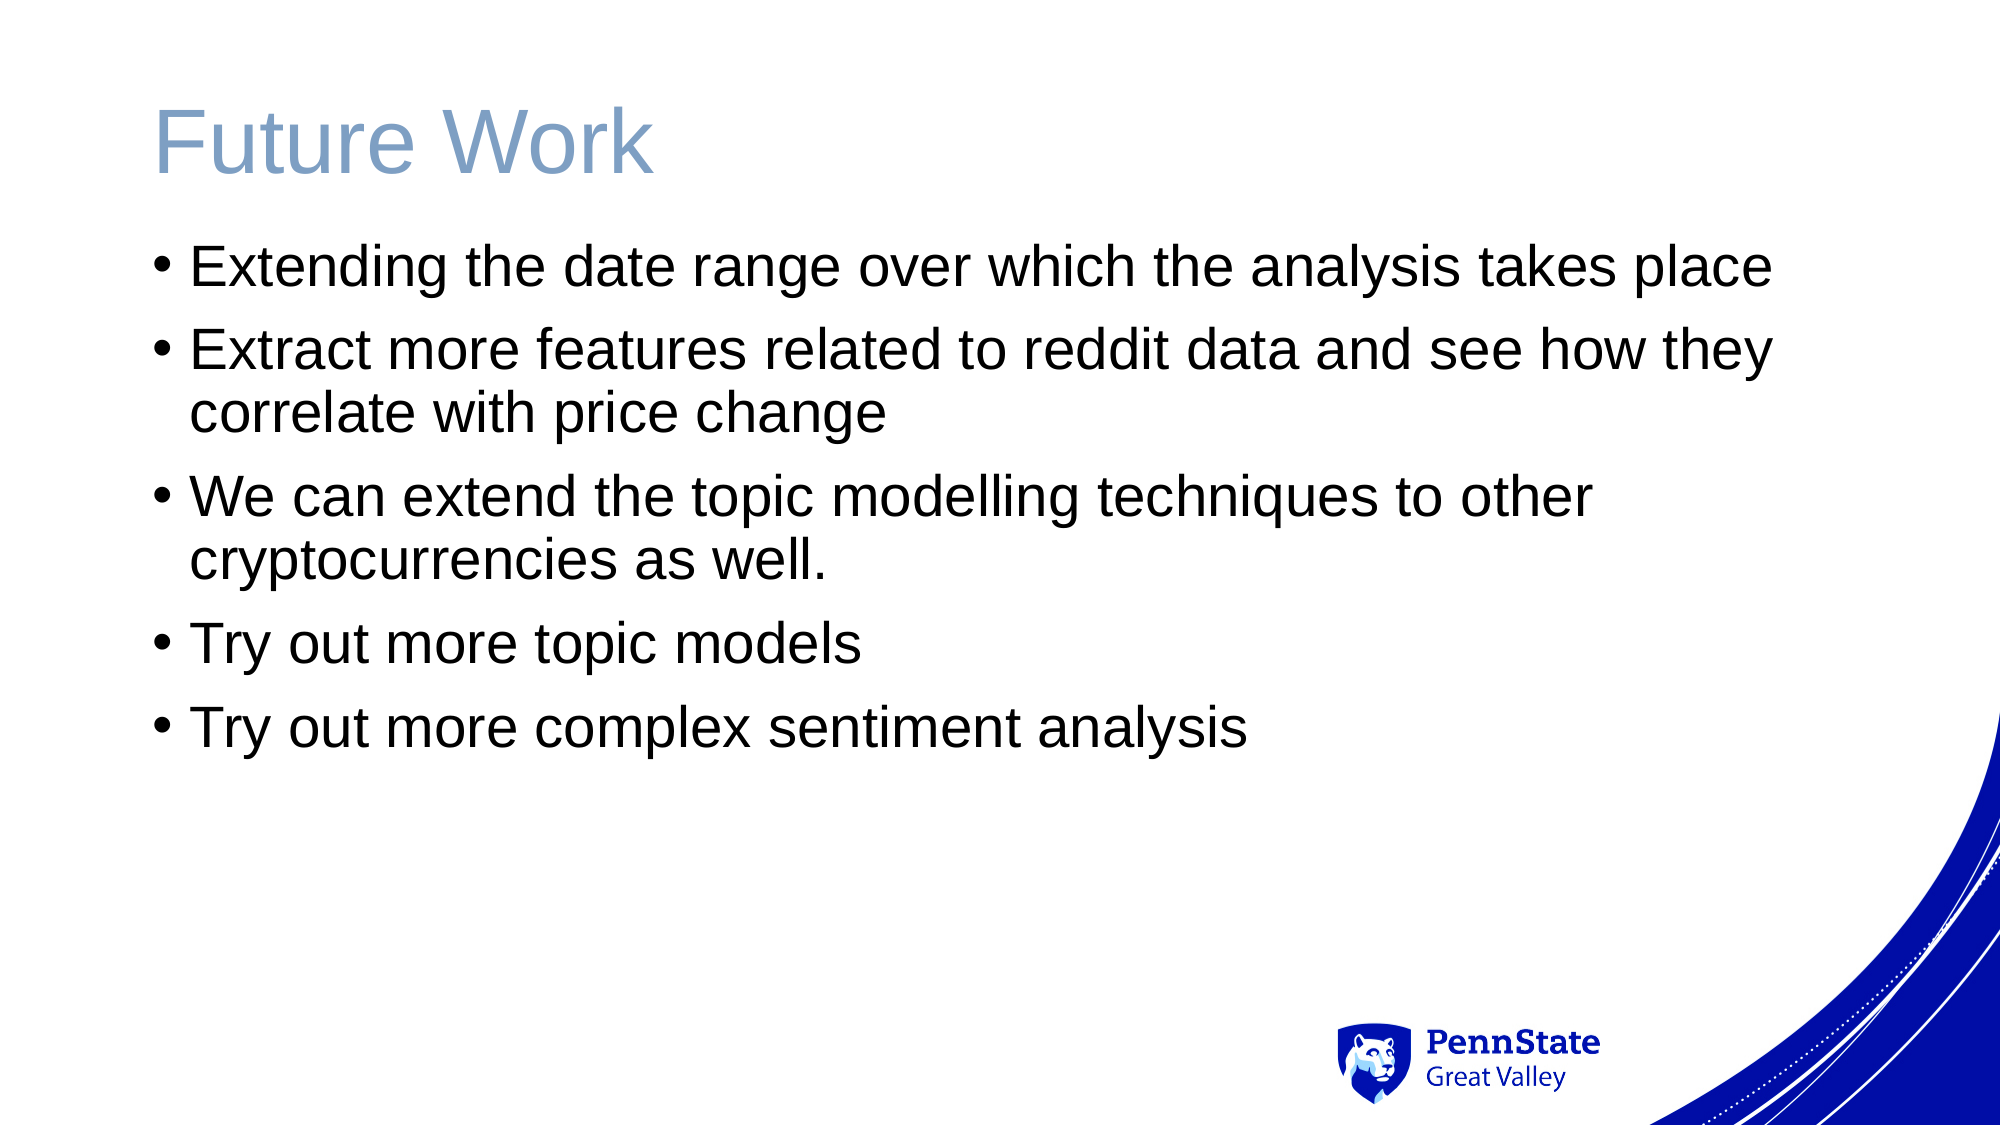

# Future Work
Extending the date range over which the analysis takes place
Extract more features related to reddit data and see how they correlate with price change
We can extend the topic modelling techniques to other cryptocurrencies as well.
Try out more topic models
Try out more complex sentiment analysis